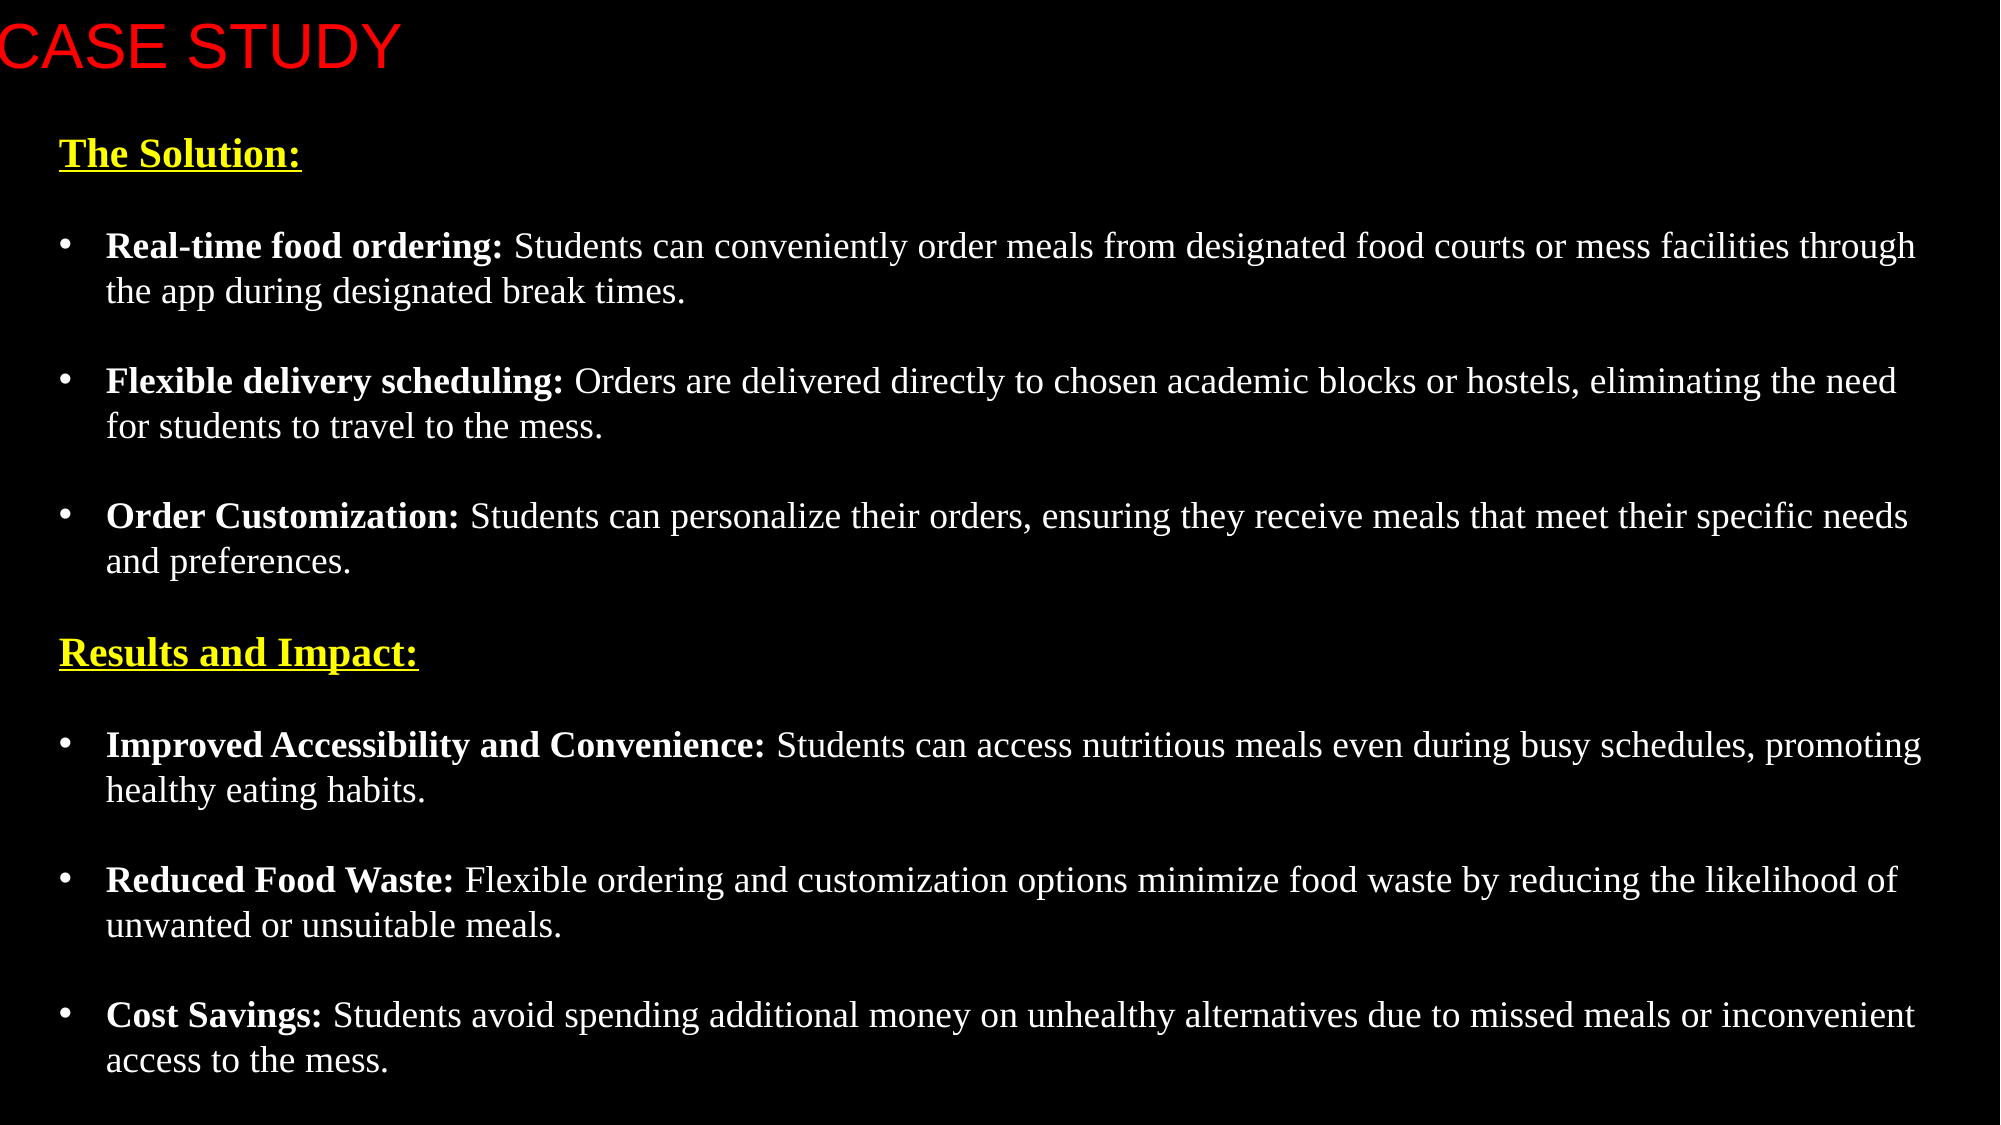

# Case Study
The Solution:

Real-time food ordering: Students can conveniently order meals from designated food courts or mess facilities through the app during designated break times.

Flexible delivery scheduling: Orders are delivered directly to chosen academic blocks or hostels, eliminating the need for students to travel to the mess.

Order Customization: Students can personalize their orders, ensuring they receive meals that meet their specific needs and preferences.
Results and Impact:

Improved Accessibility and Convenience: Students can access nutritious meals even during busy schedules, promoting healthy eating habits.

Reduced Food Waste: Flexible ordering and customization options minimize food waste by reducing the likelihood of unwanted or unsuitable meals.

Cost Savings: Students avoid spending additional money on unhealthy alternatives due to missed meals or inconvenient access to the mess.